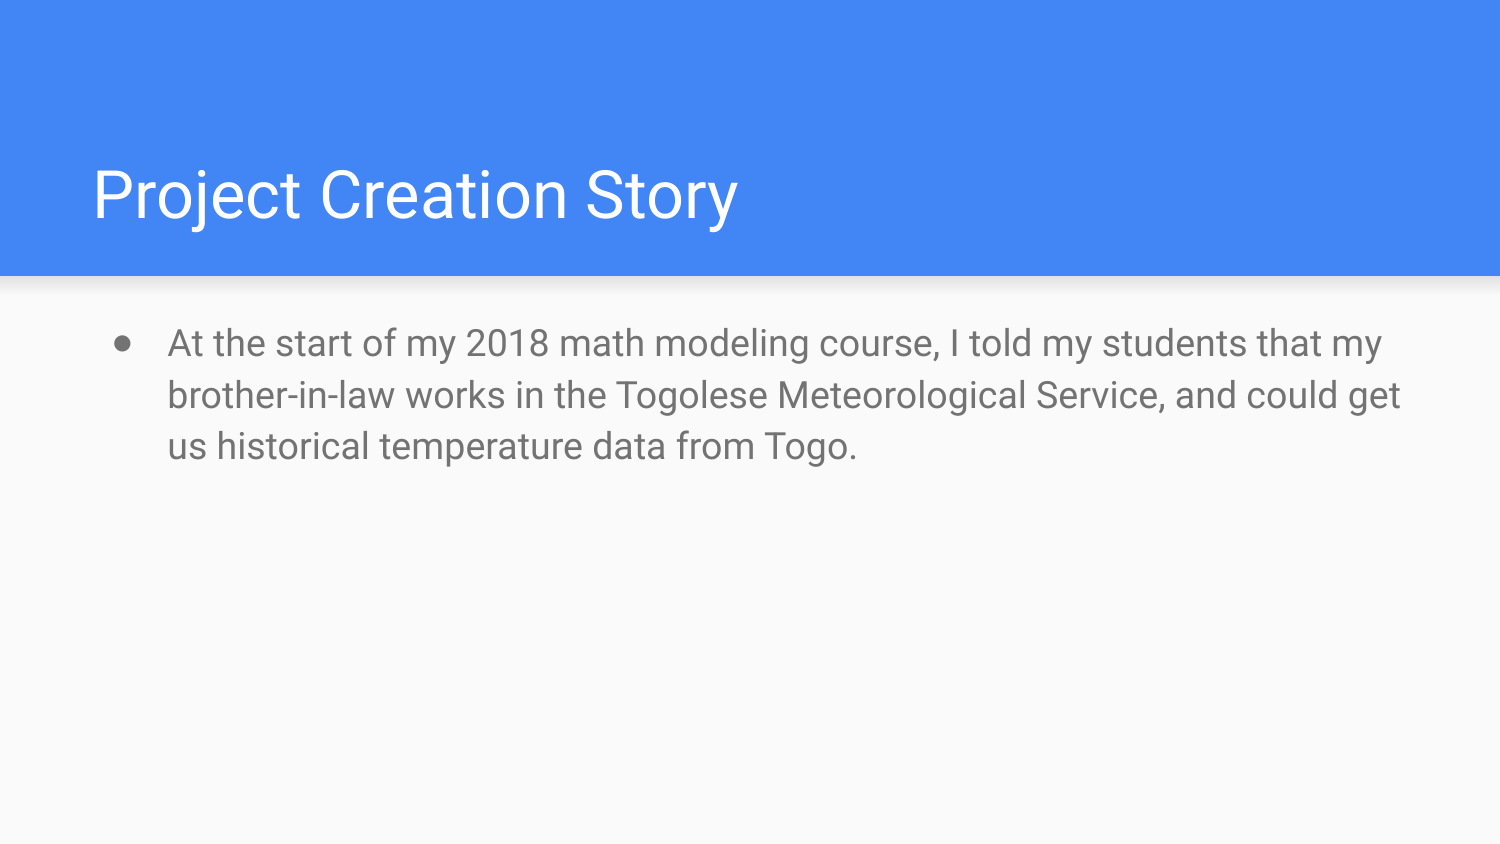

# Project Creation Story
At the start of my 2018 math modeling course, I told my students that my brother-in-law works in the Togolese Meteorological Service, and could get us historical temperature data from Togo.